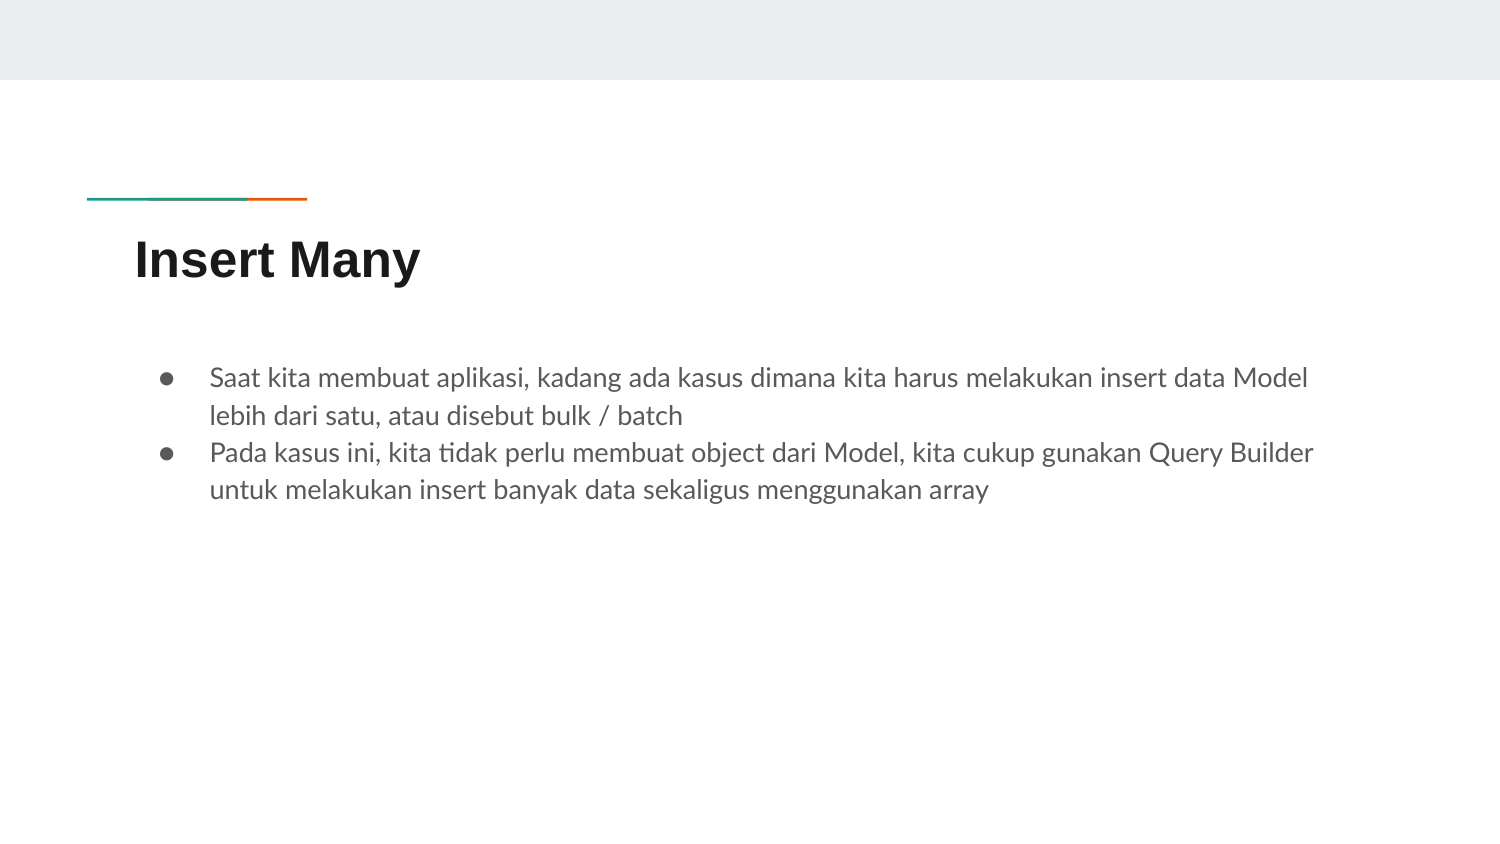

# Insert Many
Saat kita membuat aplikasi, kadang ada kasus dimana kita harus melakukan insert data Model lebih dari satu, atau disebut bulk / batch
Pada kasus ini, kita tidak perlu membuat object dari Model, kita cukup gunakan Query Builder untuk melakukan insert banyak data sekaligus menggunakan array